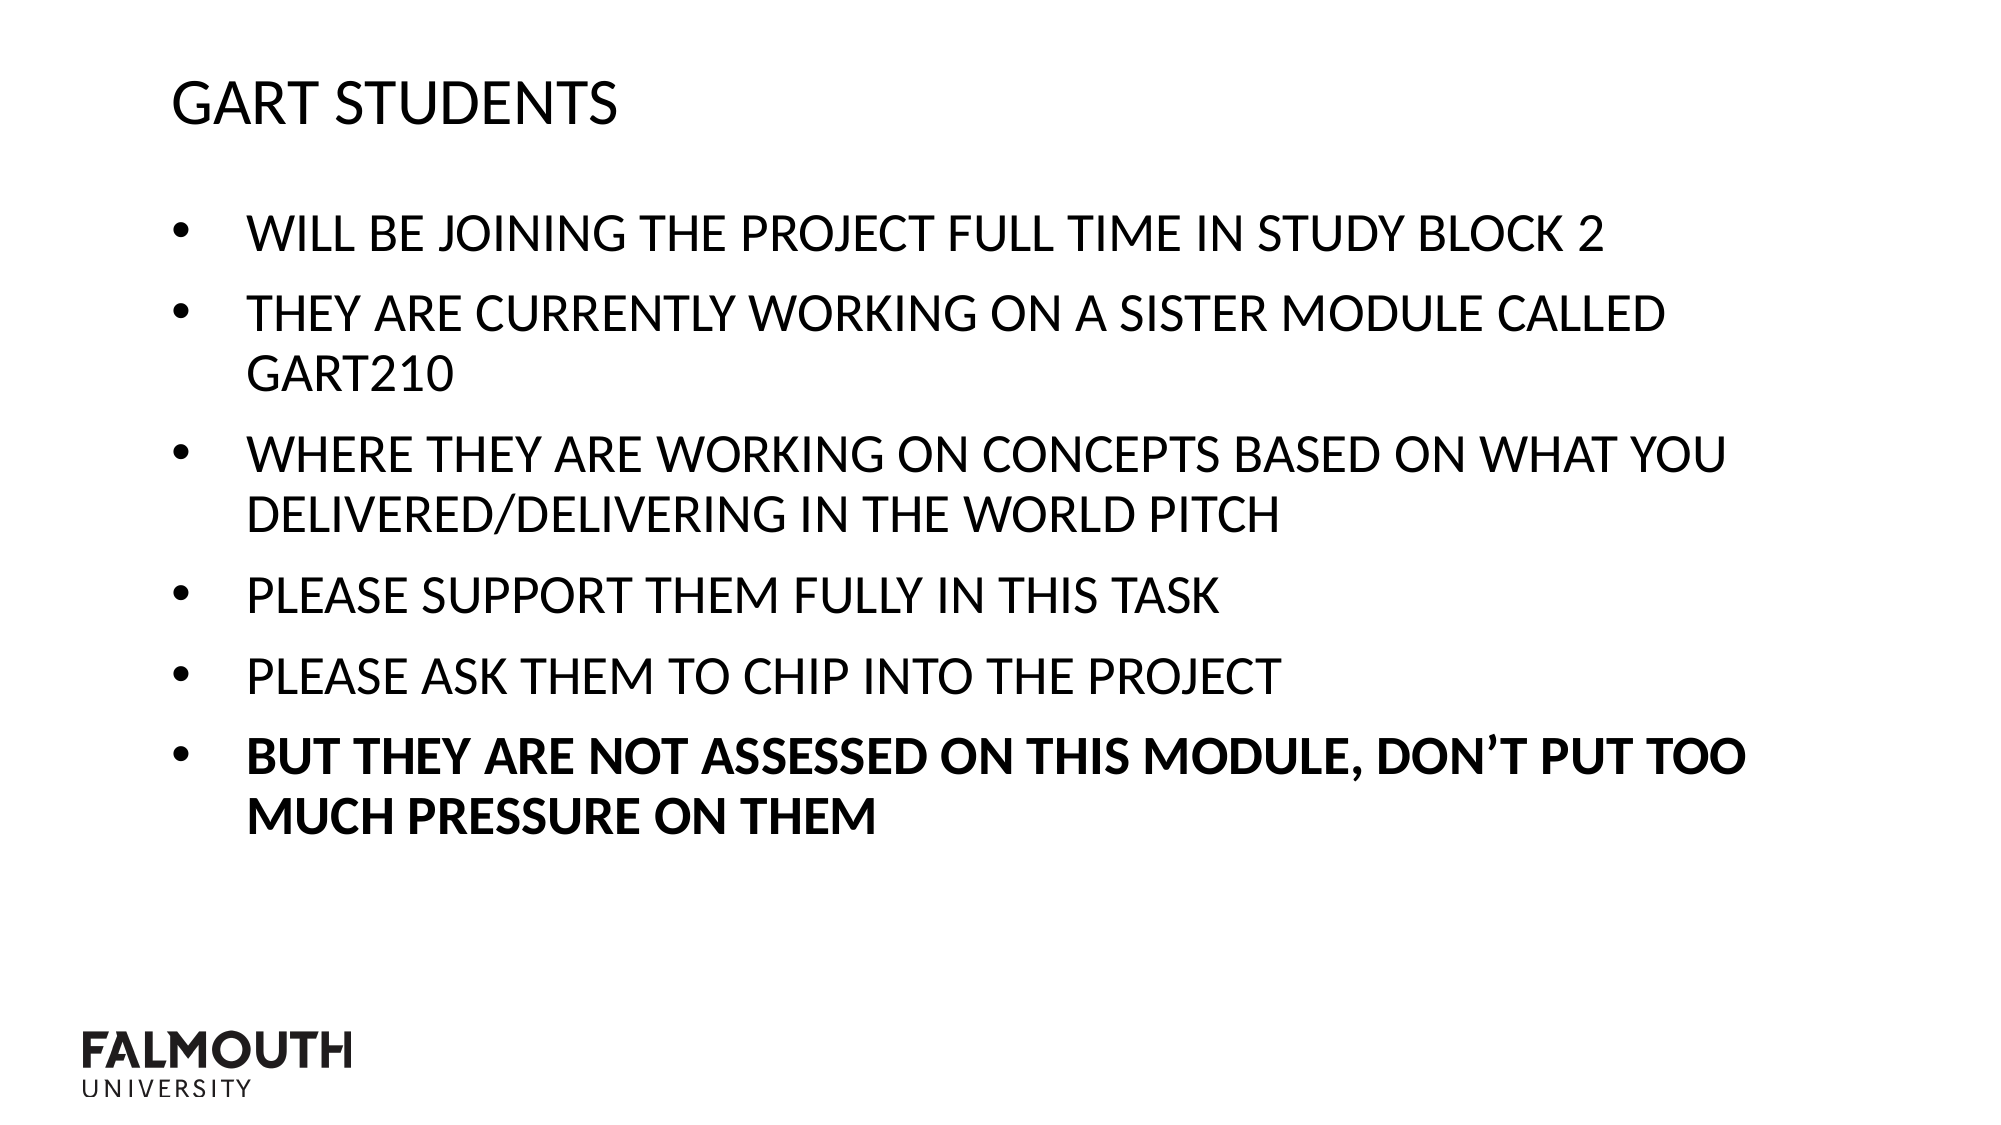

GART Students
Will be joining the project full time in study block 2
They are currently working on a sister module called GART210
Where they are working on concepts based on what you delivered/delivering in the world pitch
Please support them fully in this task
Please ask them to chip into the project
But they are not assessed on this module, don’t put too much pressure on them